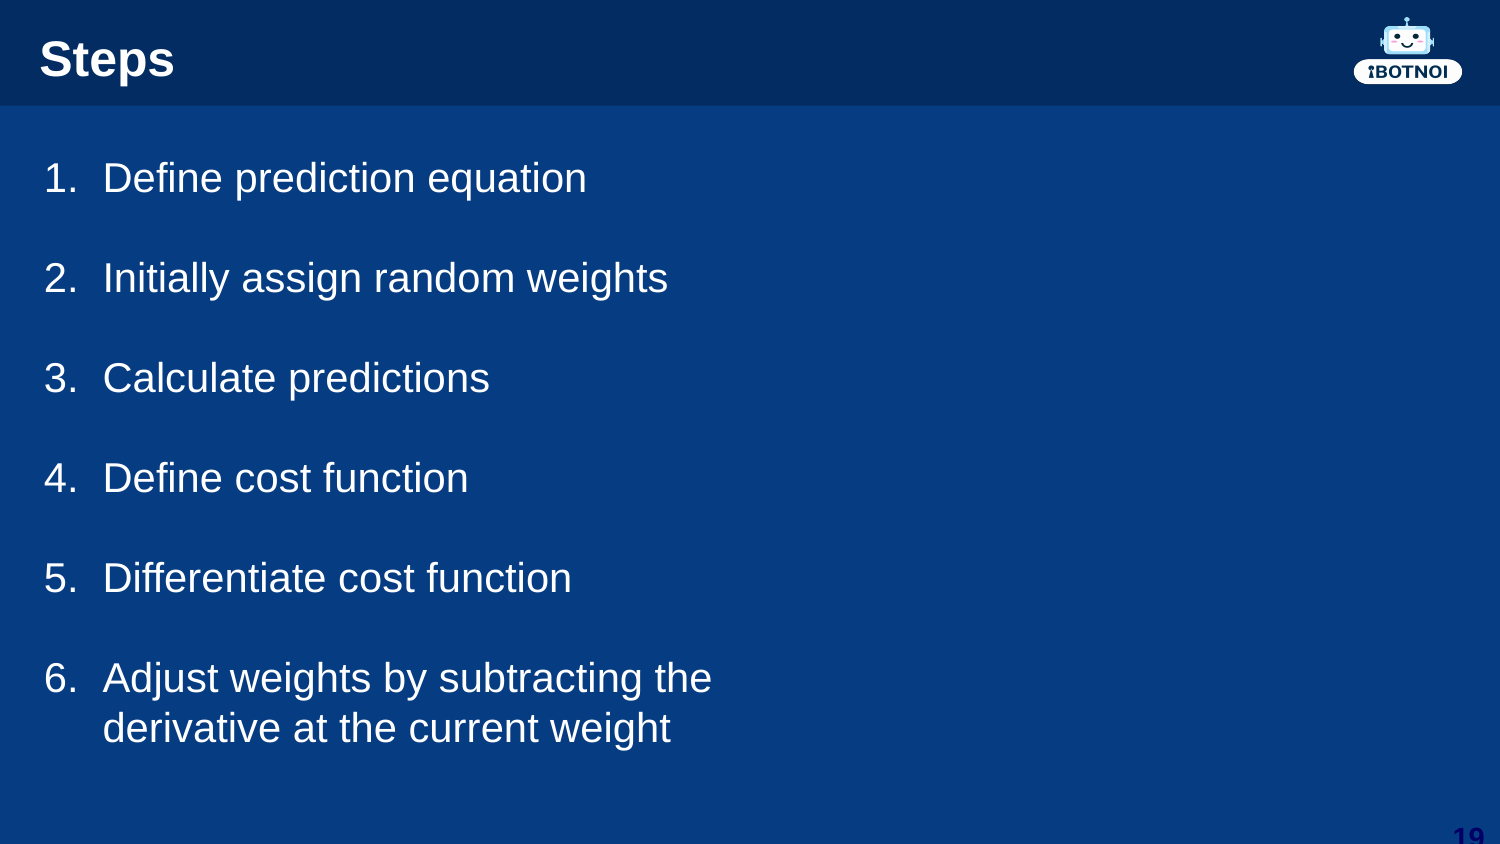

# Steps

Define prediction equation

Initially assign random weights

Calculate predictions

Define cost function

Differentiate cost function

Adjust weights by subtracting the derivative at the current weight